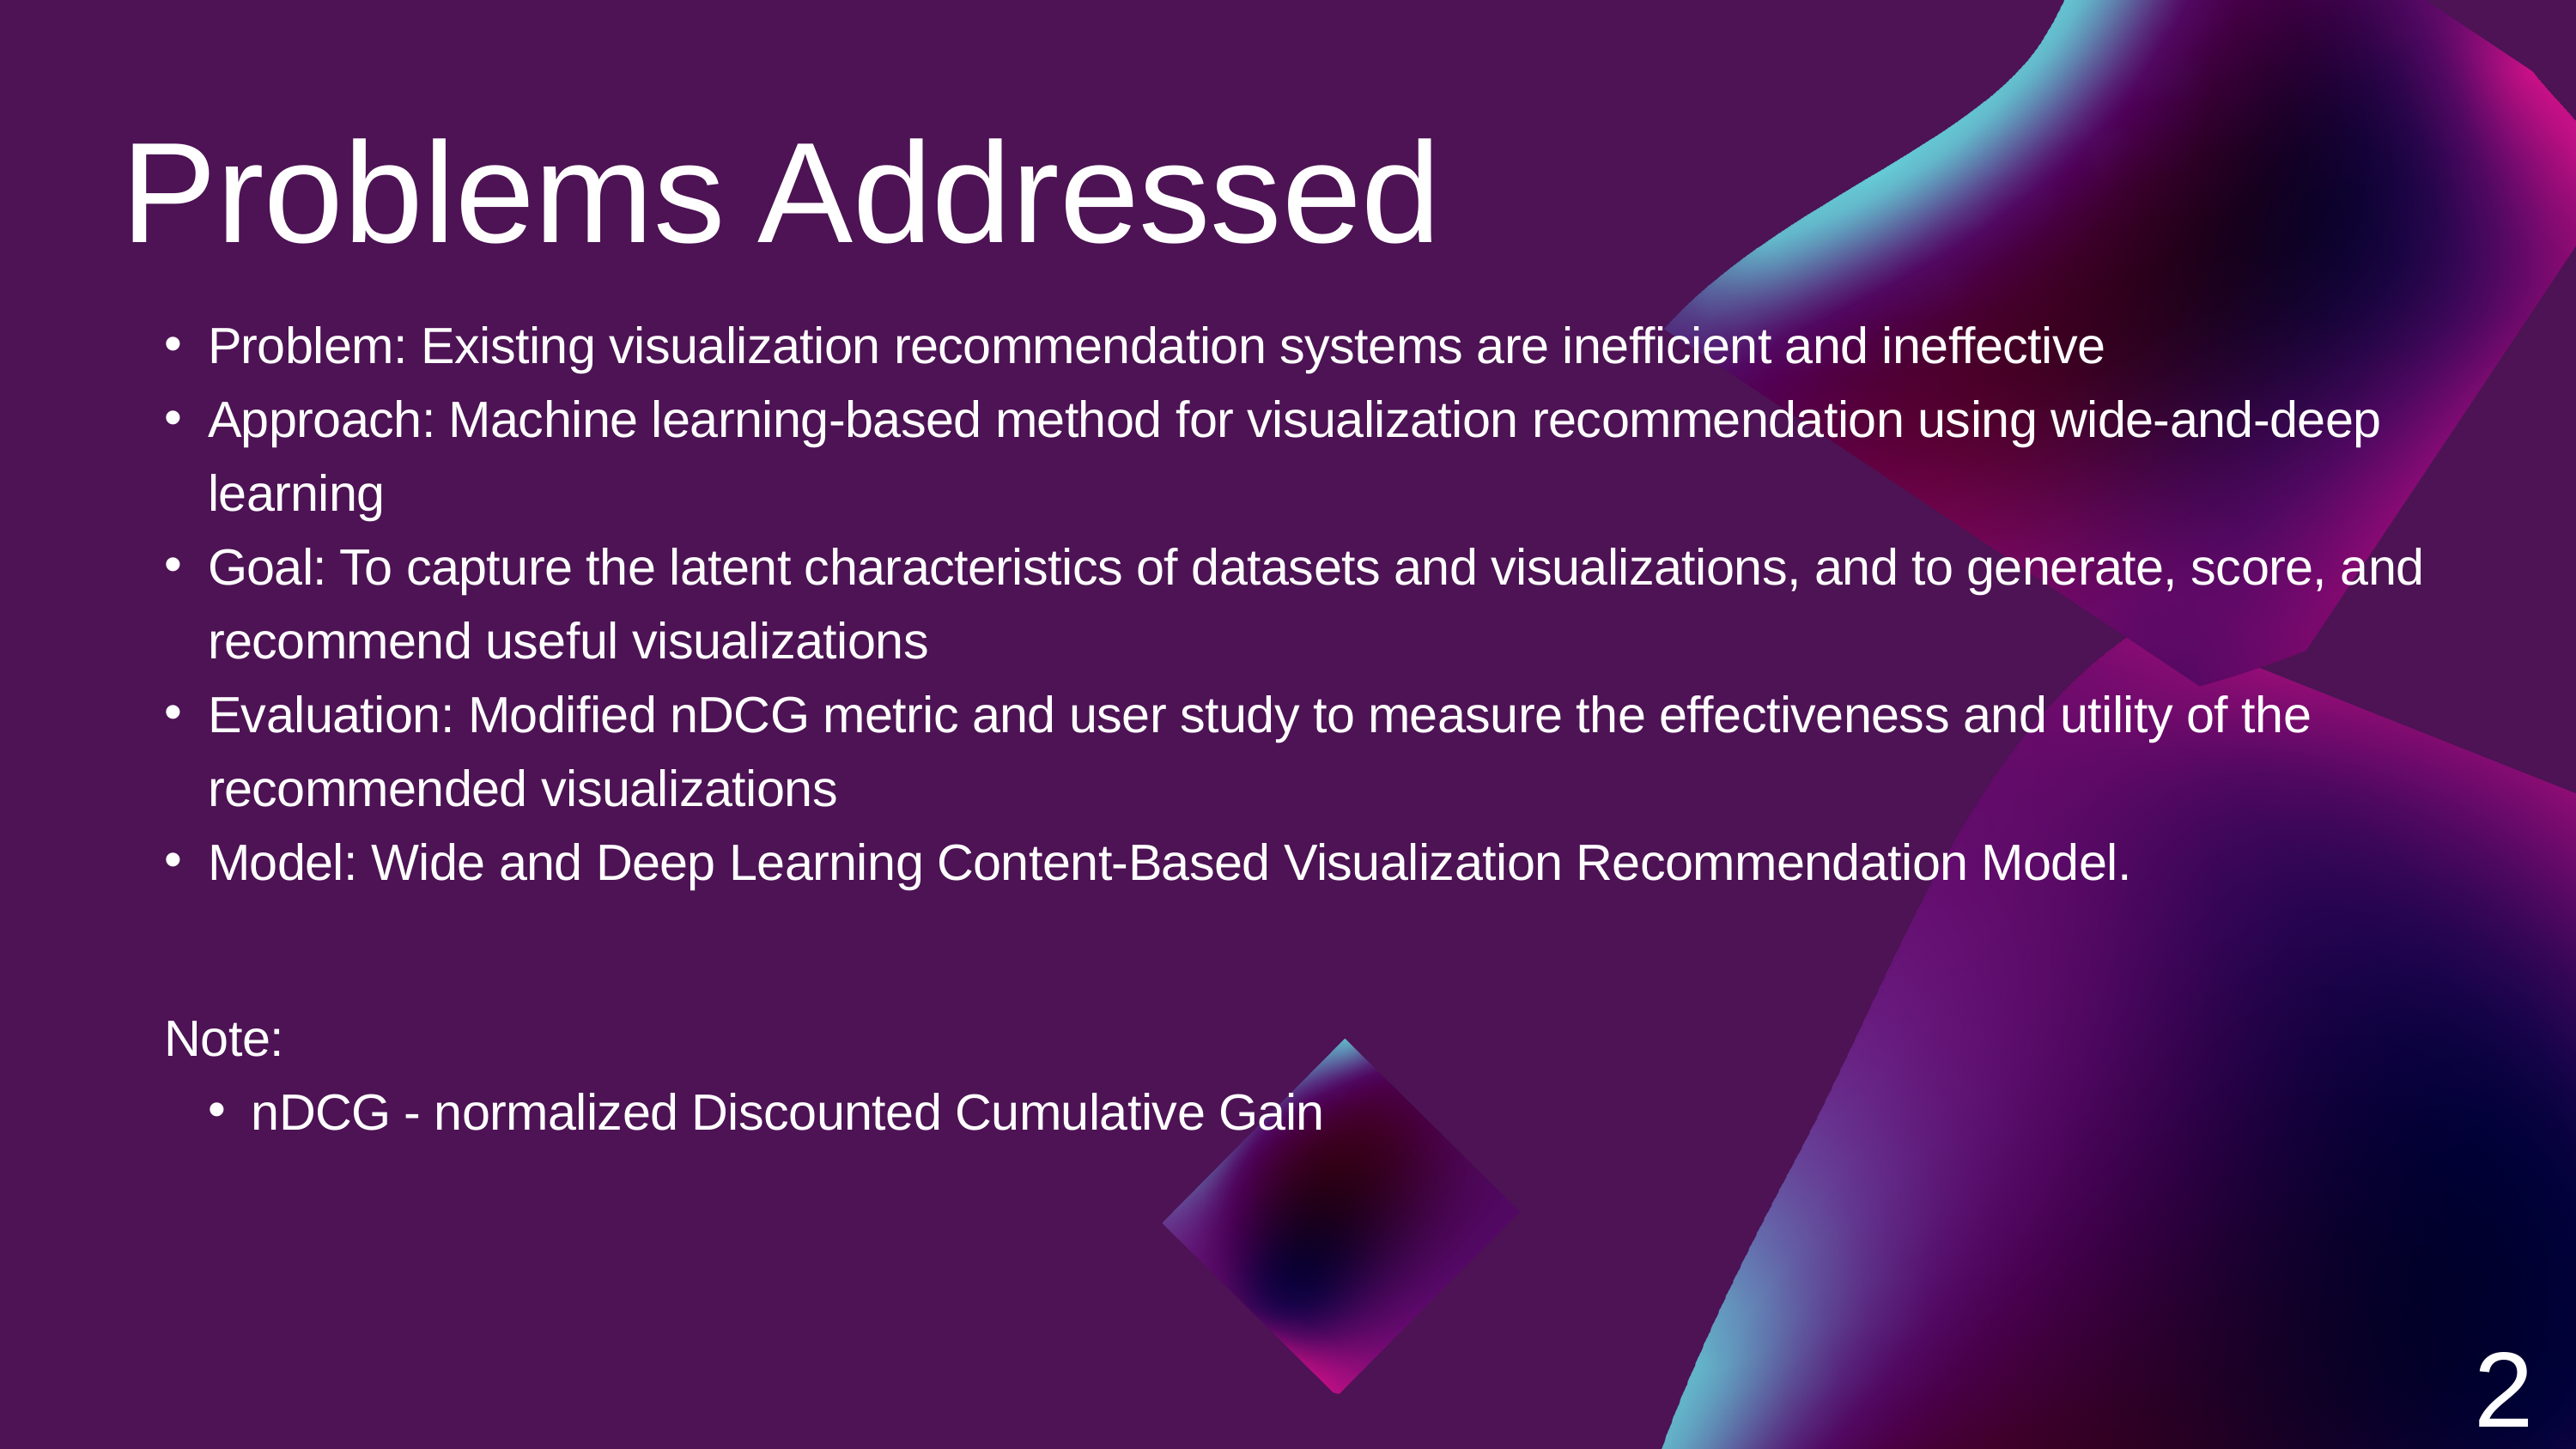

Problems Addressed
Problem: Existing visualization recommendation systems are inefficient and ineffective
Approach: Machine learning-based method for visualization recommendation using wide-and-deep learning
Goal: To capture the latent characteristics of datasets and visualizations, and to generate, score, and recommend useful visualizations
Evaluation: Modified nDCG metric and user study to measure the effectiveness and utility of the recommended visualizations
Model: Wide and Deep Learning Content-Based Visualization Recommendation Model.

Note:
nDCG - normalized Discounted Cumulative Gain

2